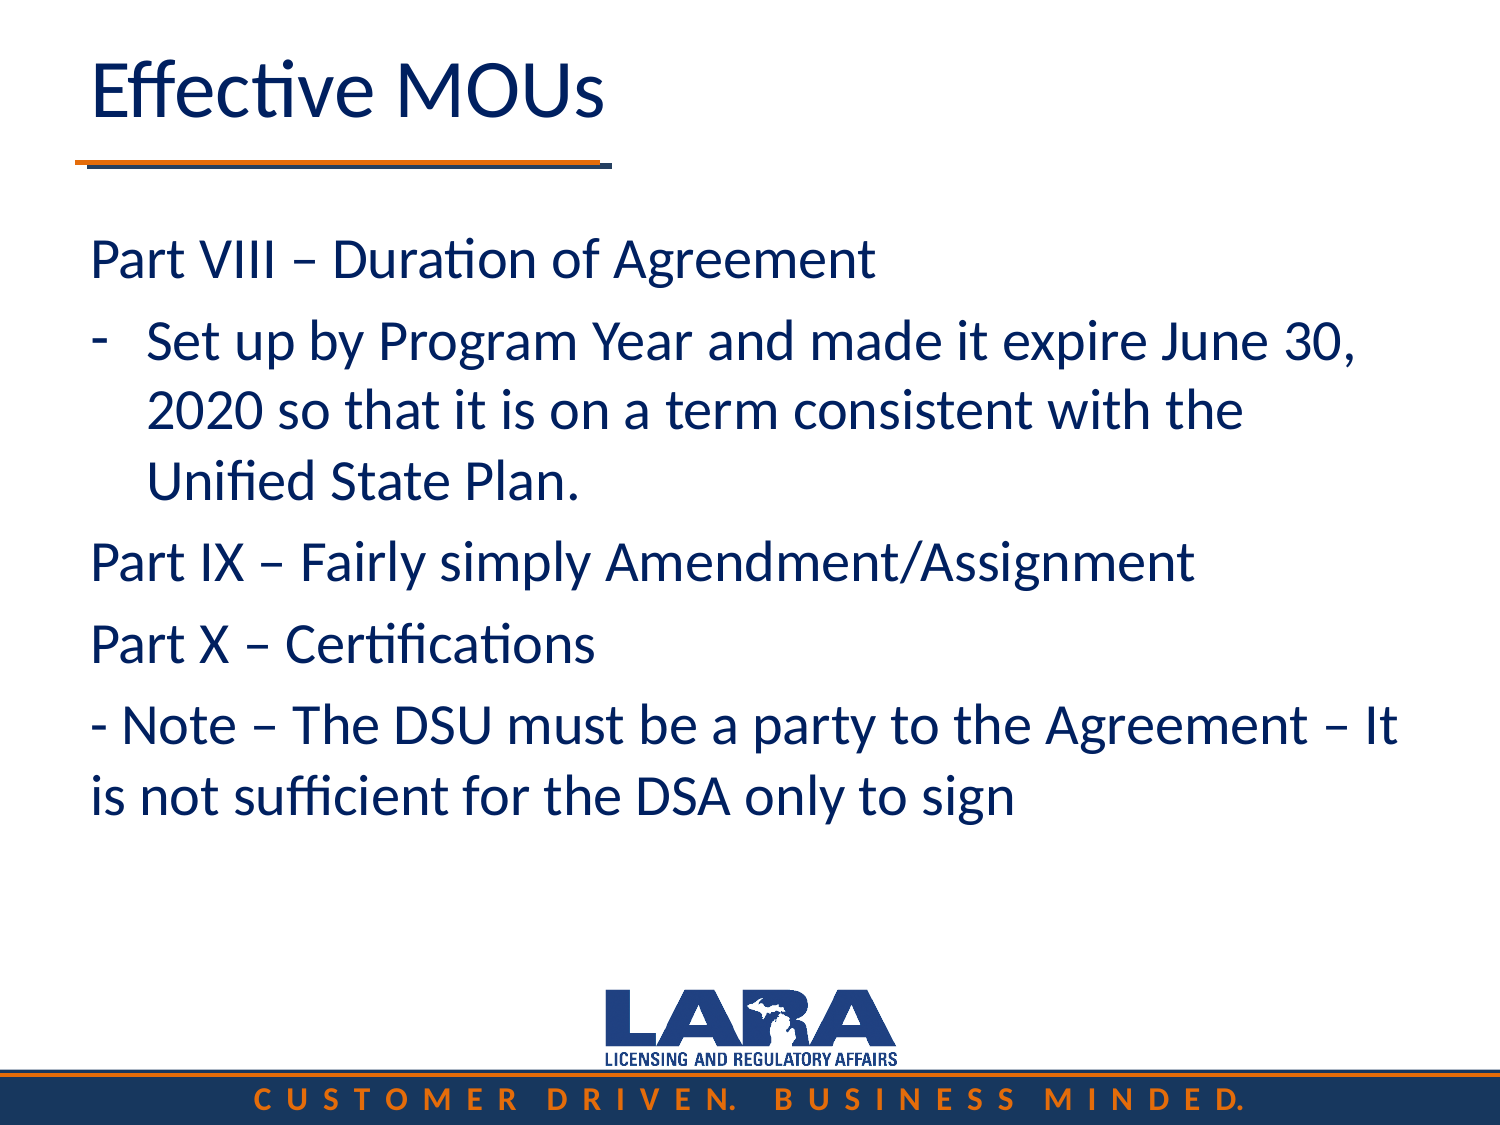

# Effective MOUs
Part VIII – Duration of Agreement
Set up by Program Year and made it expire June 30, 2020 so that it is on a term consistent with the Unified State Plan.
Part IX – Fairly simply Amendment/Assignment
Part X – Certifications
- Note – The DSU must be a party to the Agreement – It is not sufficient for the DSA only to sign